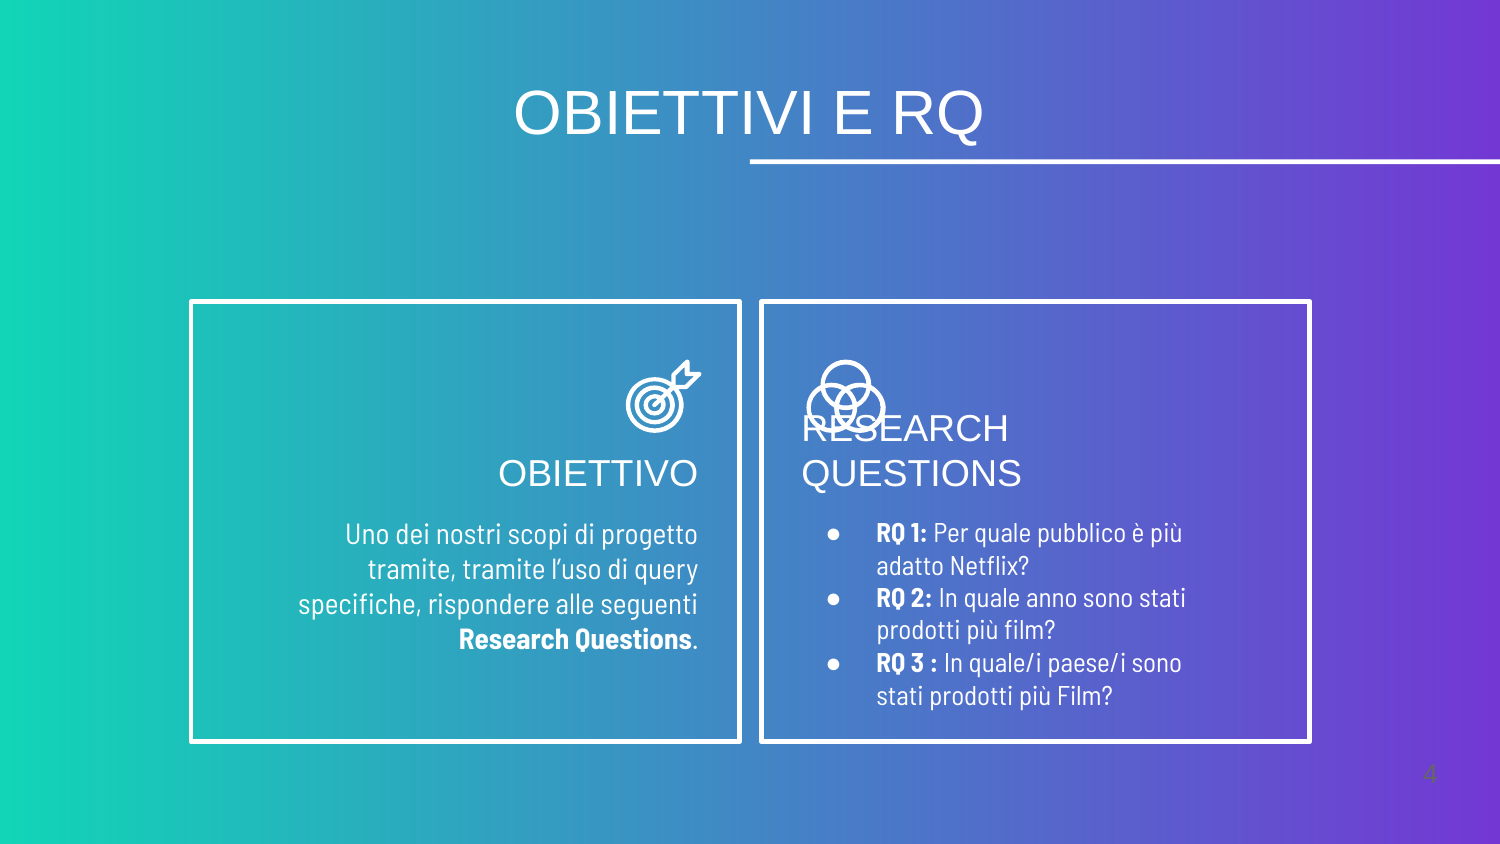

OBIETTIVI E RQ

# OBIETTIVO
RESEARCH QUESTIONS
Uno dei nostri scopi di progetto tramite, tramite l’uso di query specifiche, rispondere alle seguenti Research Questions.
RQ 1: Per quale pubblico è più adatto Netflix?
RQ 2: In quale anno sono stati prodotti più film?
RQ 3 : In quale/i paese/i sono stati prodotti più Film?
4